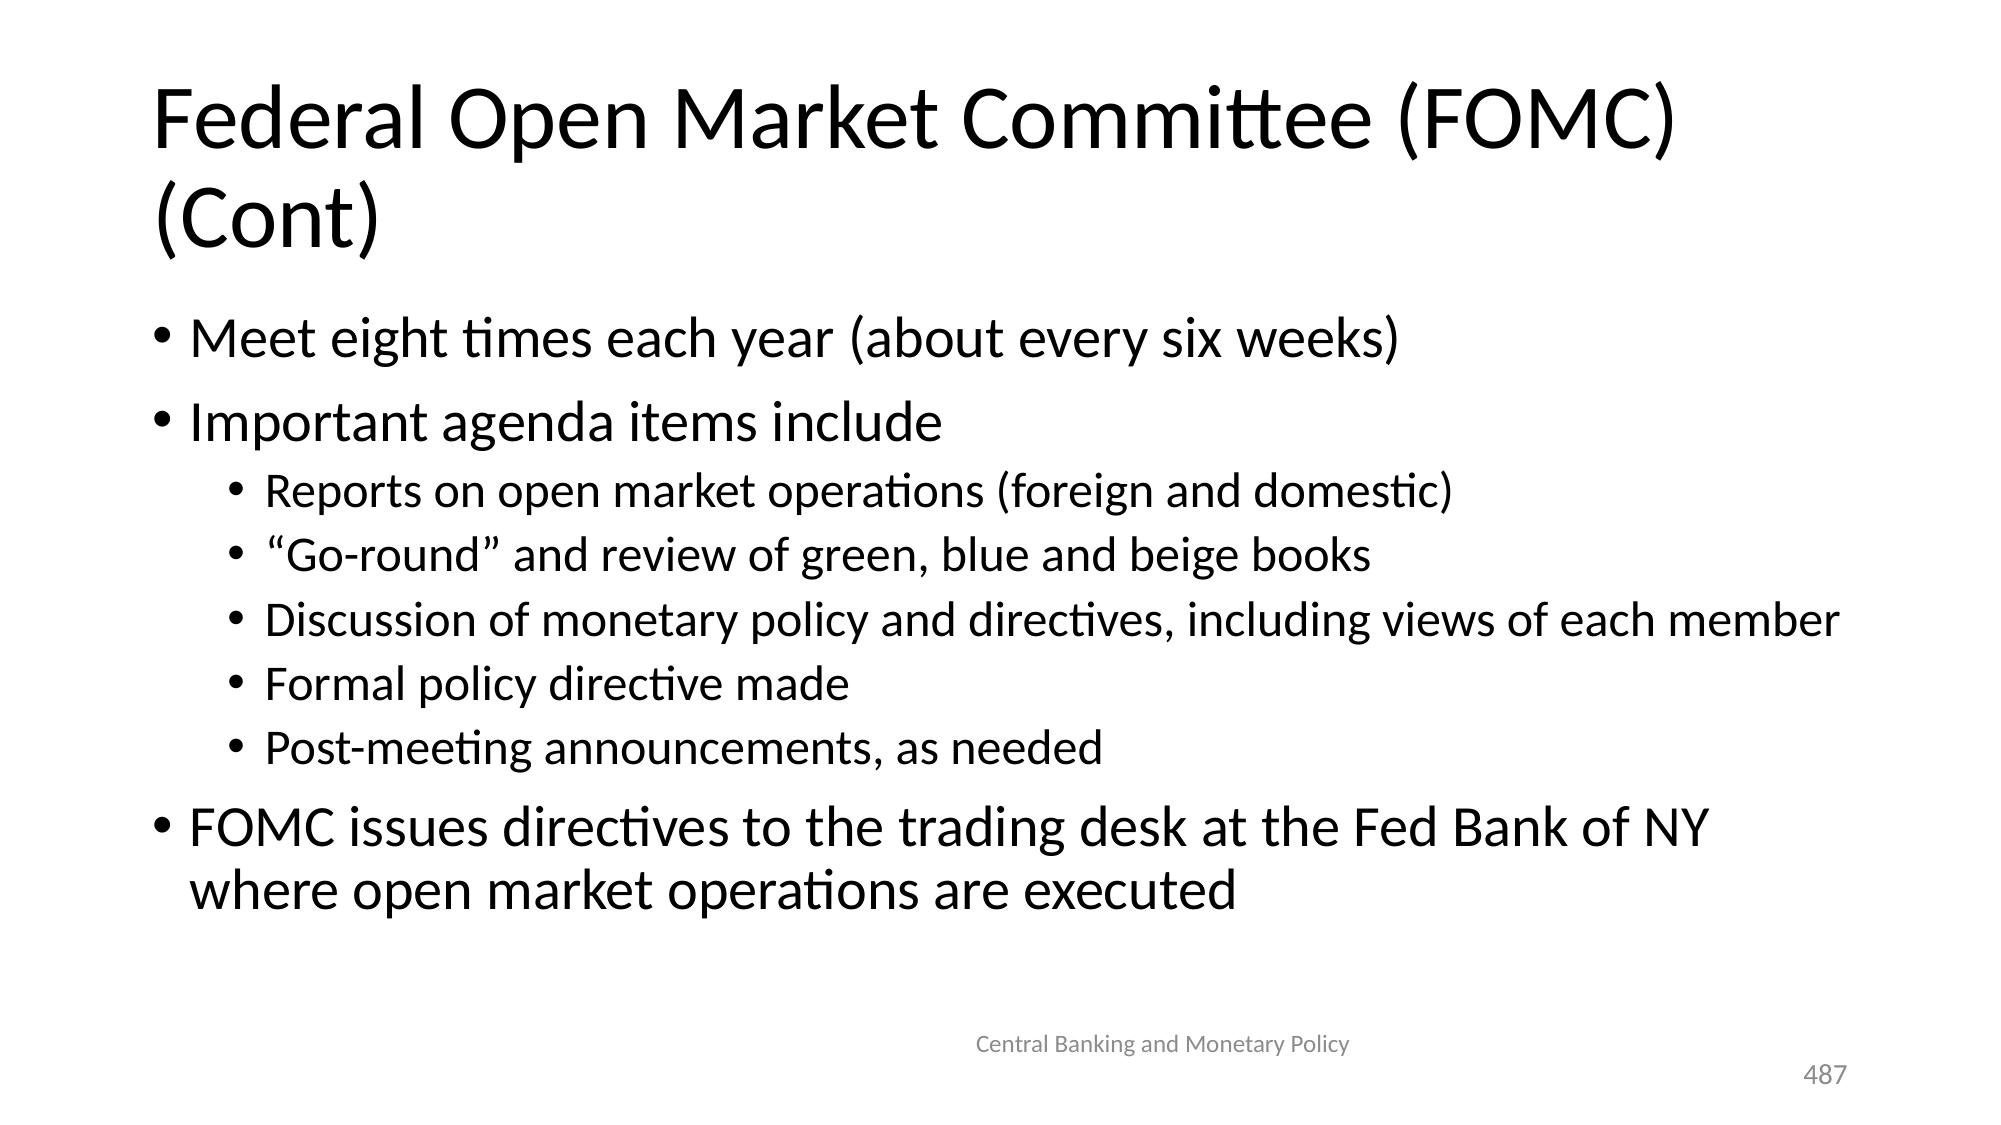

# Federal Open Market Committee (FOMC) (Cont)
Meet eight times each year (about every six weeks)
Important agenda items include
Reports on open market operations (foreign and domestic)
“Go-round” and review of green, blue and beige books
Discussion of monetary policy and directives, including views of each member
Formal policy directive made
Post-meeting announcements, as needed
FOMC issues directives to the trading desk at the Fed Bank of NY where open market operations are executed
Central Banking and Monetary Policy
487